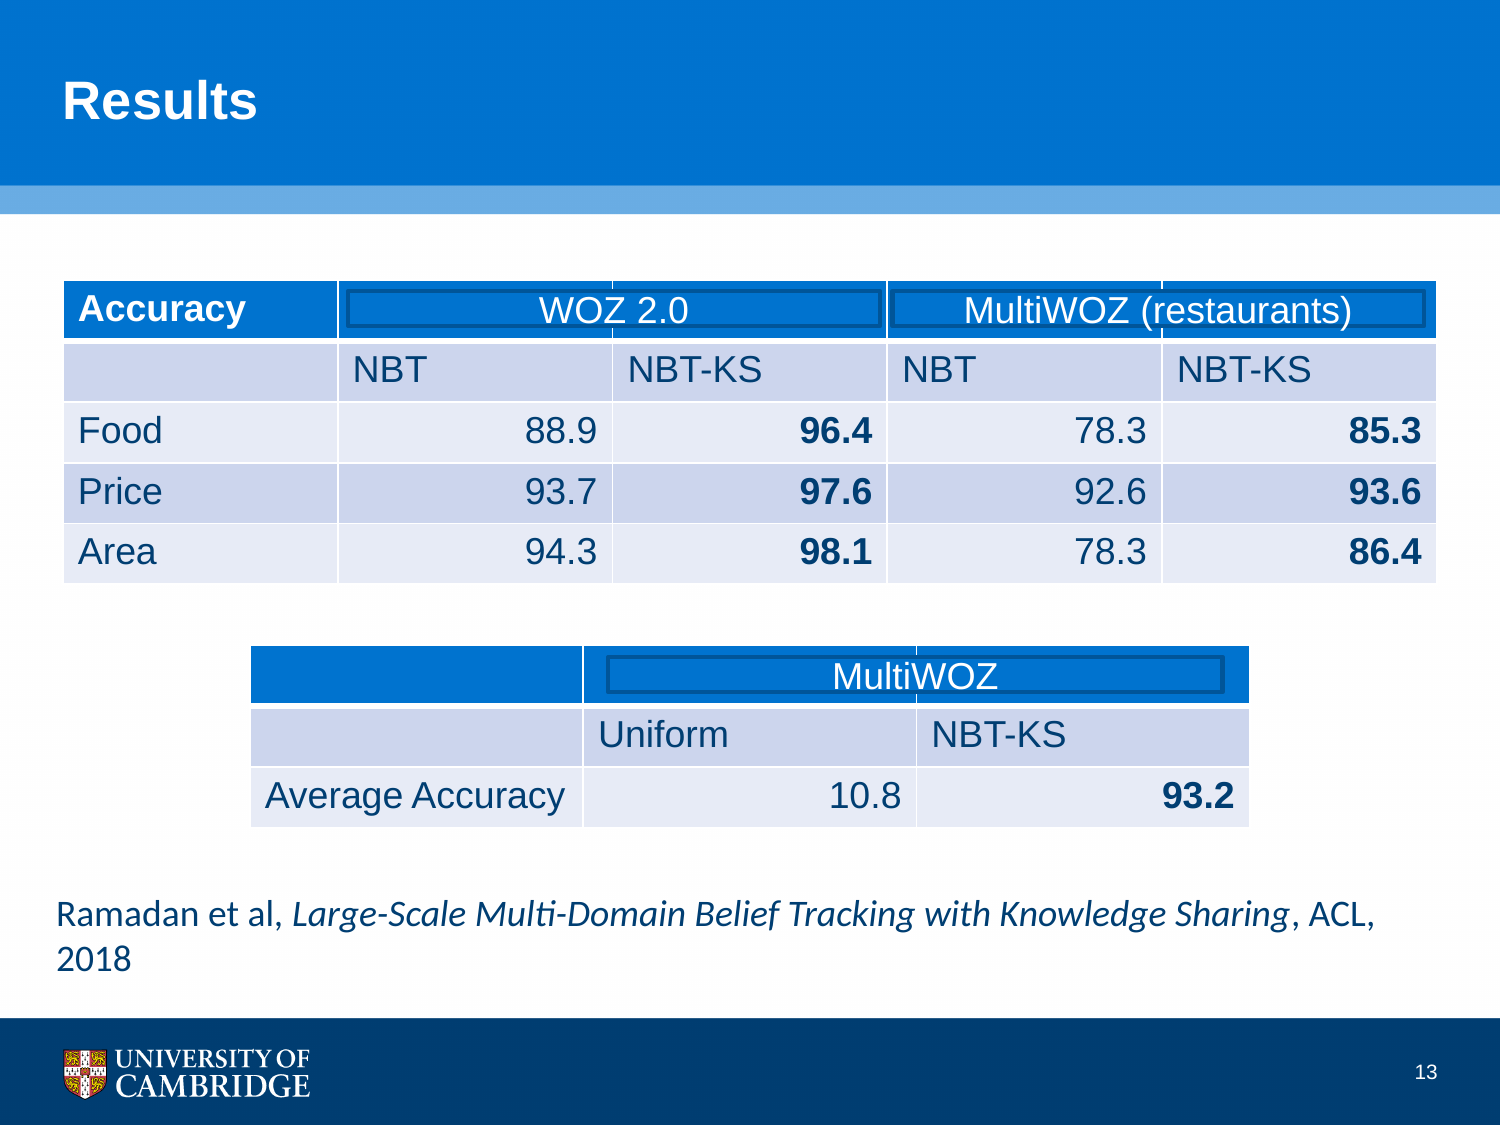

# Results
| Accuracy |  |  |  |  |
| --- | --- | --- | --- | --- |
|  | NBT | NBT-KS | NBT | NBT-KS |
| Food | 88.9 | 96.4 | 78.3 | 85.3 |
| Price | 93.7 | 97.6 | 92.6 | 93.6 |
| Area | 94.3 | 98.1 | 78.3 | 86.4 |
WOZ 2.0
MultiWOZ (restaurants)
|  |  |  |
| --- | --- | --- |
|  | Uniform | NBT-KS |
| Average Accuracy | 10.8 | 93.2 |
MultiWOZ
Ramadan et al, Large-Scale Multi-Domain Belief Tracking with Knowledge Sharing, ACL, 2018
13